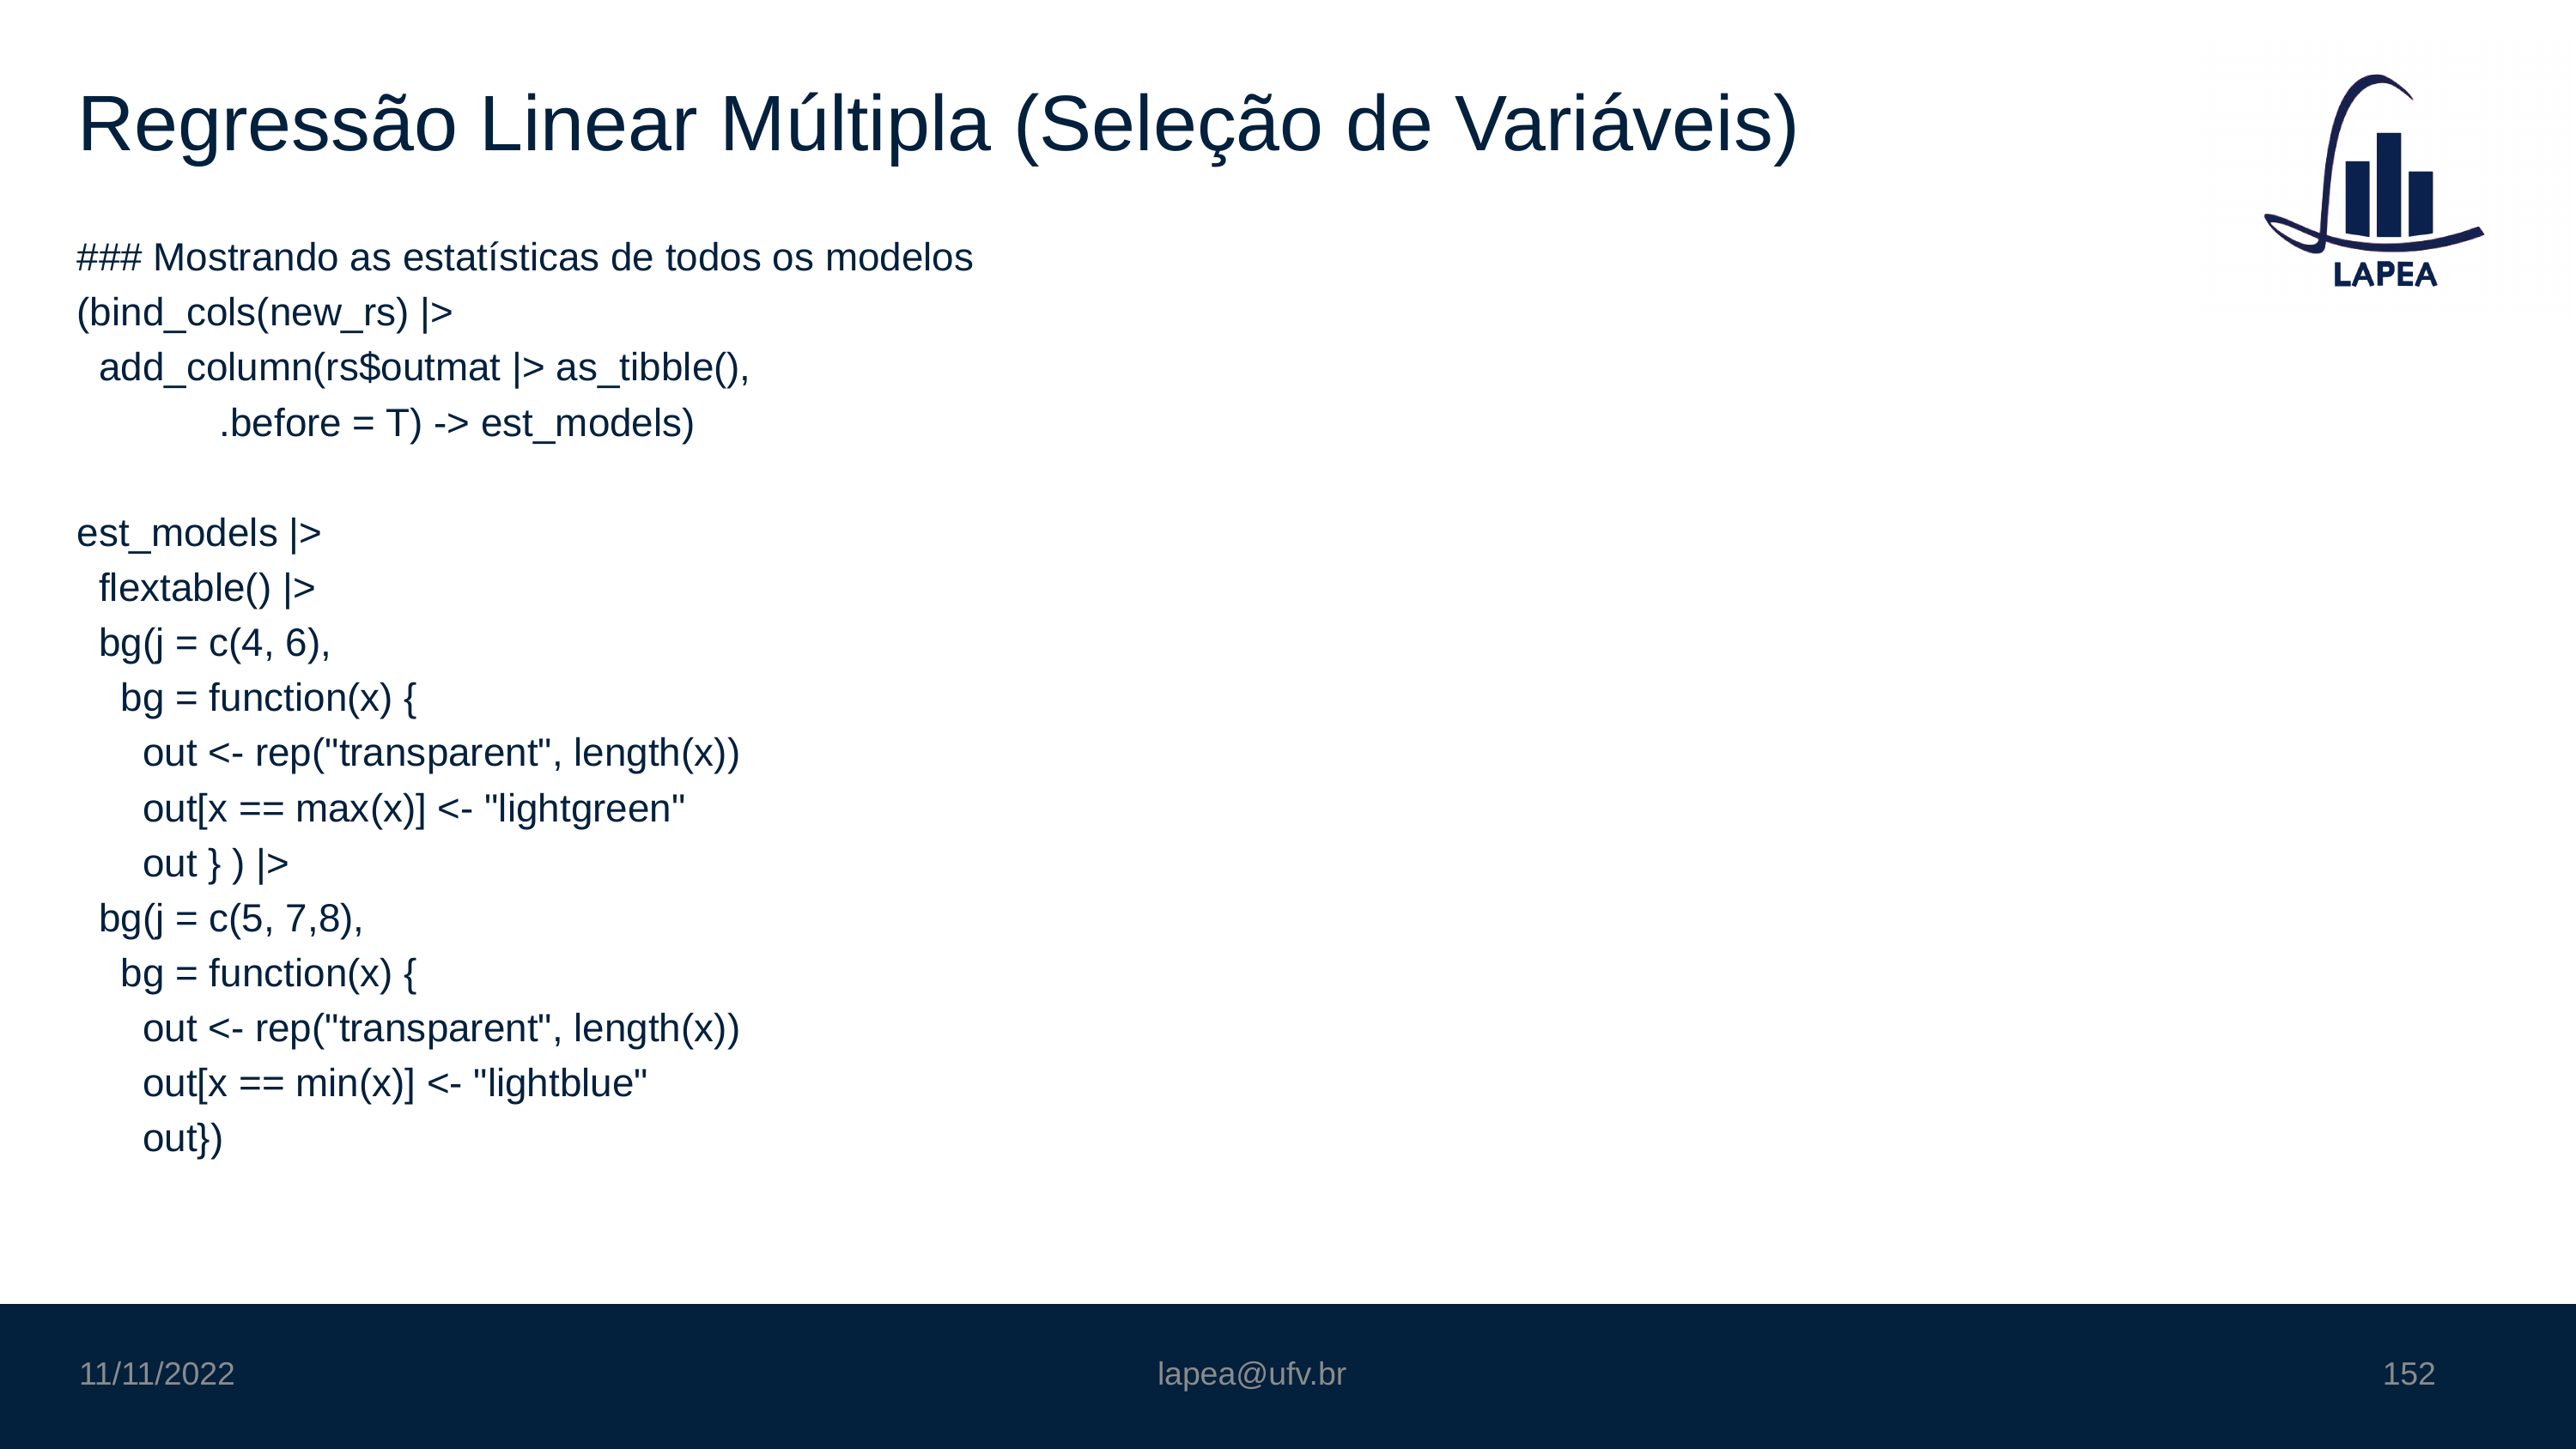

# Regressão Linear Múltipla (Seleção de Variáveis)
### Mostrando as estatísticas de todos os modelos
(bind_cols(new_rs) |>
  add_column(rs$outmat |> as_tibble(),
             .before = T) -> est_models)

est_models |>
  flextable() |>
  bg(j = c(4, 6),
    bg = function(x) {
      out <- rep("transparent", length(x))
      out[x == max(x)] <- "lightgreen"
      out } ) |>
  bg(j = c(5, 7,8),
    bg = function(x) {
      out <- rep("transparent", length(x))
      out[x == min(x)] <- "lightblue"
      out})
11/11/2022
lapea@ufv.br
152